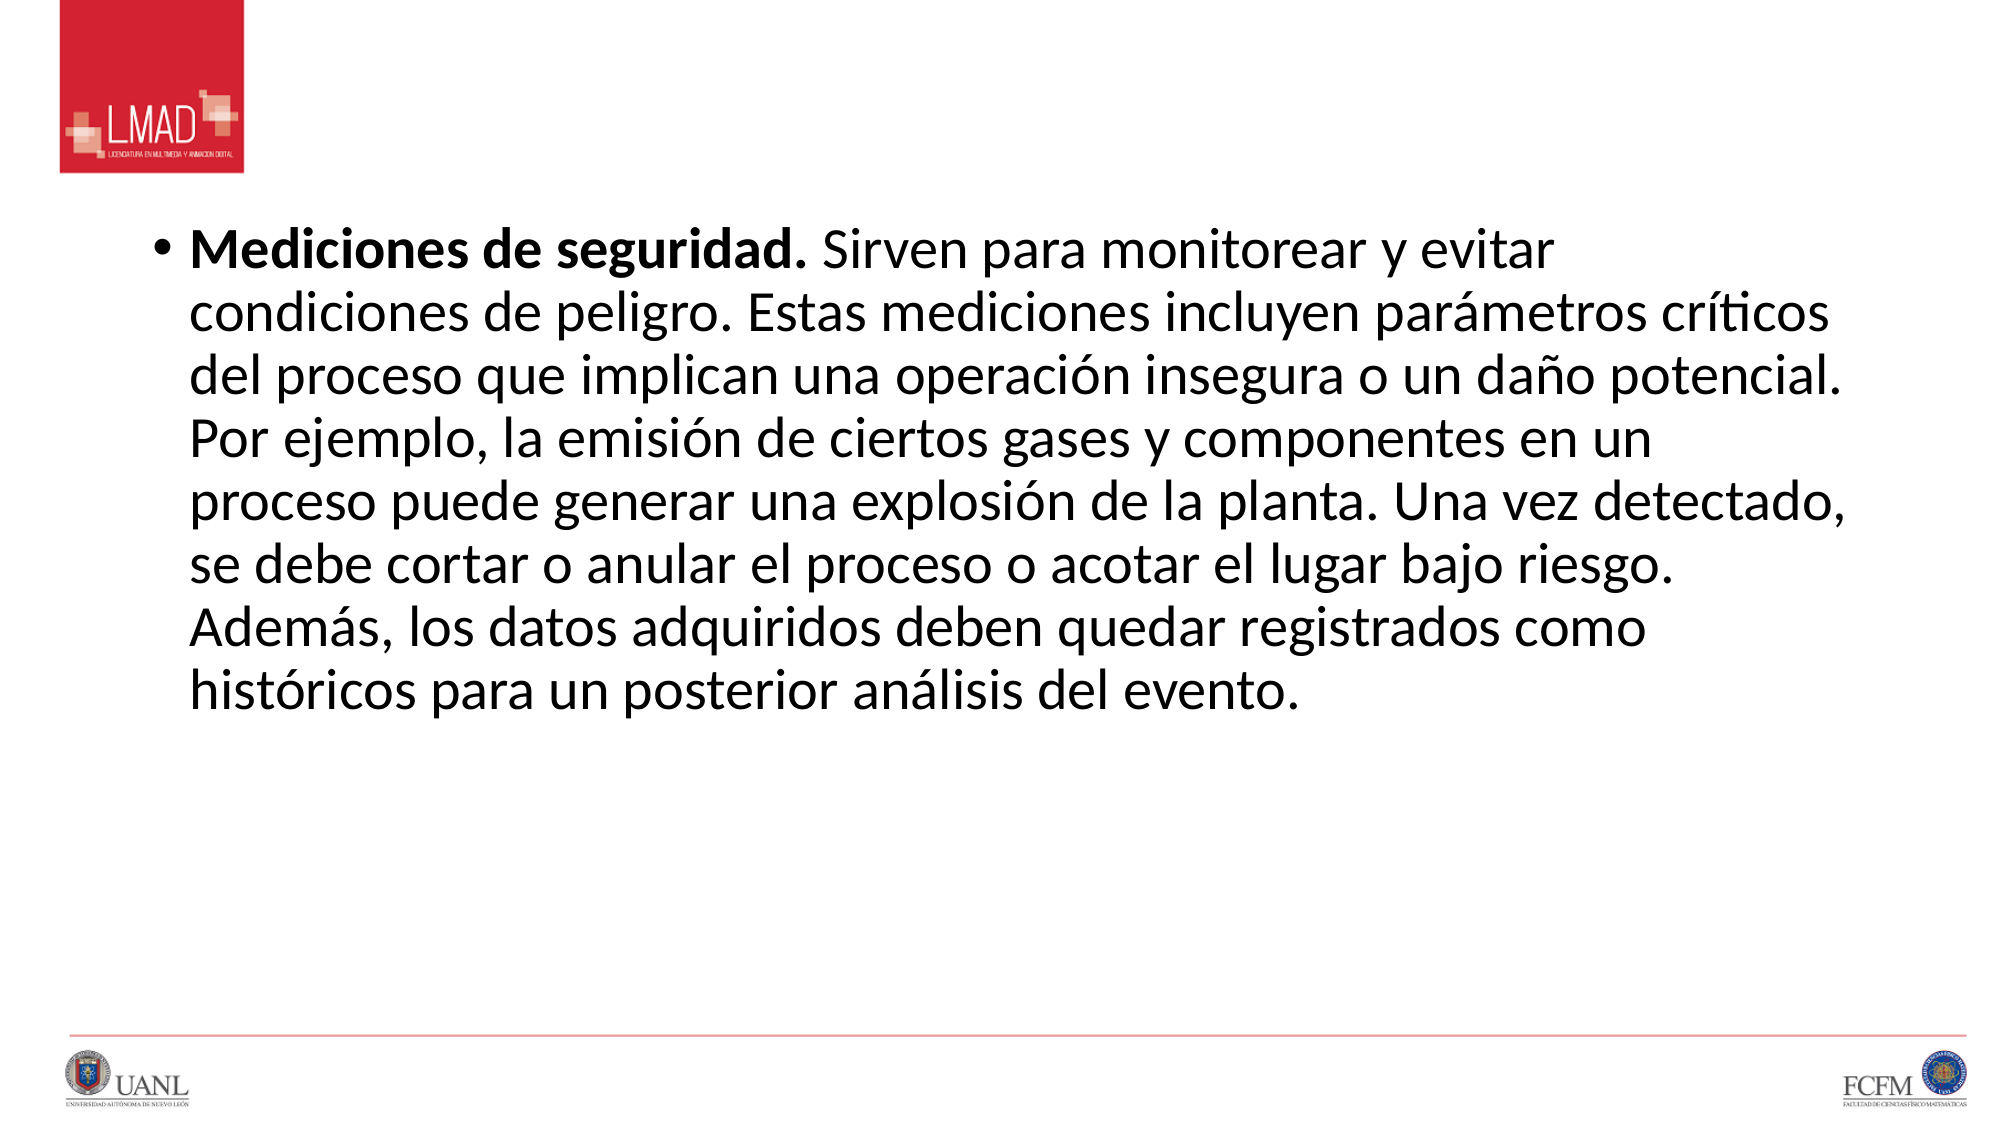

#
Mediciones de seguridad. Sirven para monitorear y evitar condiciones de peligro. Estas mediciones incluyen parámetros críticos del proceso que implican una operación insegura o un daño potencial. Por ejemplo, la emisión de ciertos gases y componentes en un proceso puede generar una explosión de la planta. Una vez detectado, se debe cortar o anular el proceso o acotar el lugar bajo riesgo. Además, los datos adquiridos deben quedar registrados como históricos para un posterior análisis del evento.